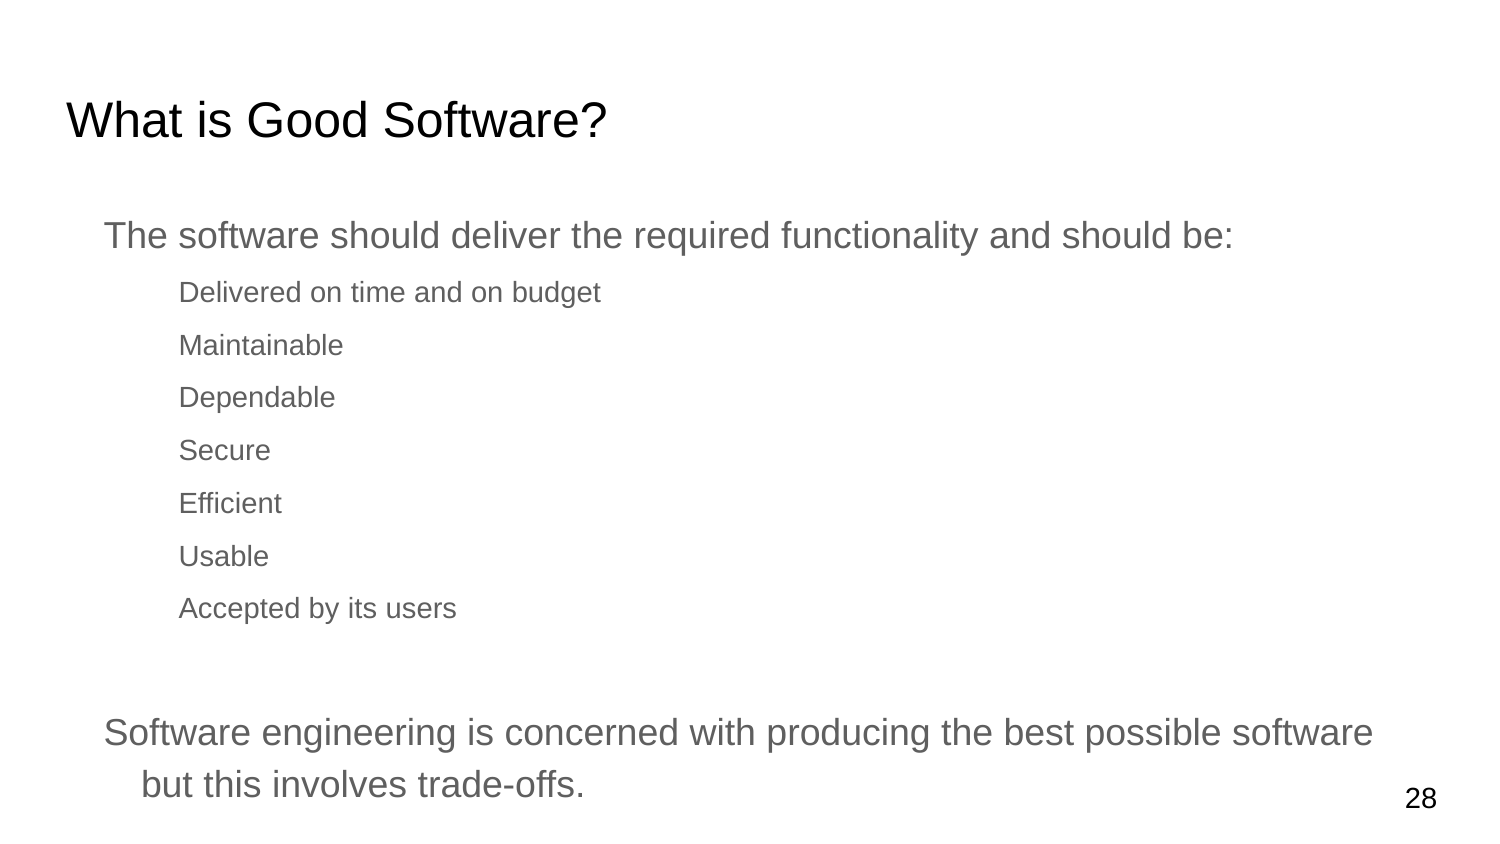

# What is Good Software?
The software should deliver the required functionality and should be:
Delivered on time and on budget
Maintainable
Dependable
Secure
Efficient
Usable
Accepted by its users

Software engineering is concerned with producing the best possible software but this involves trade-offs.

28